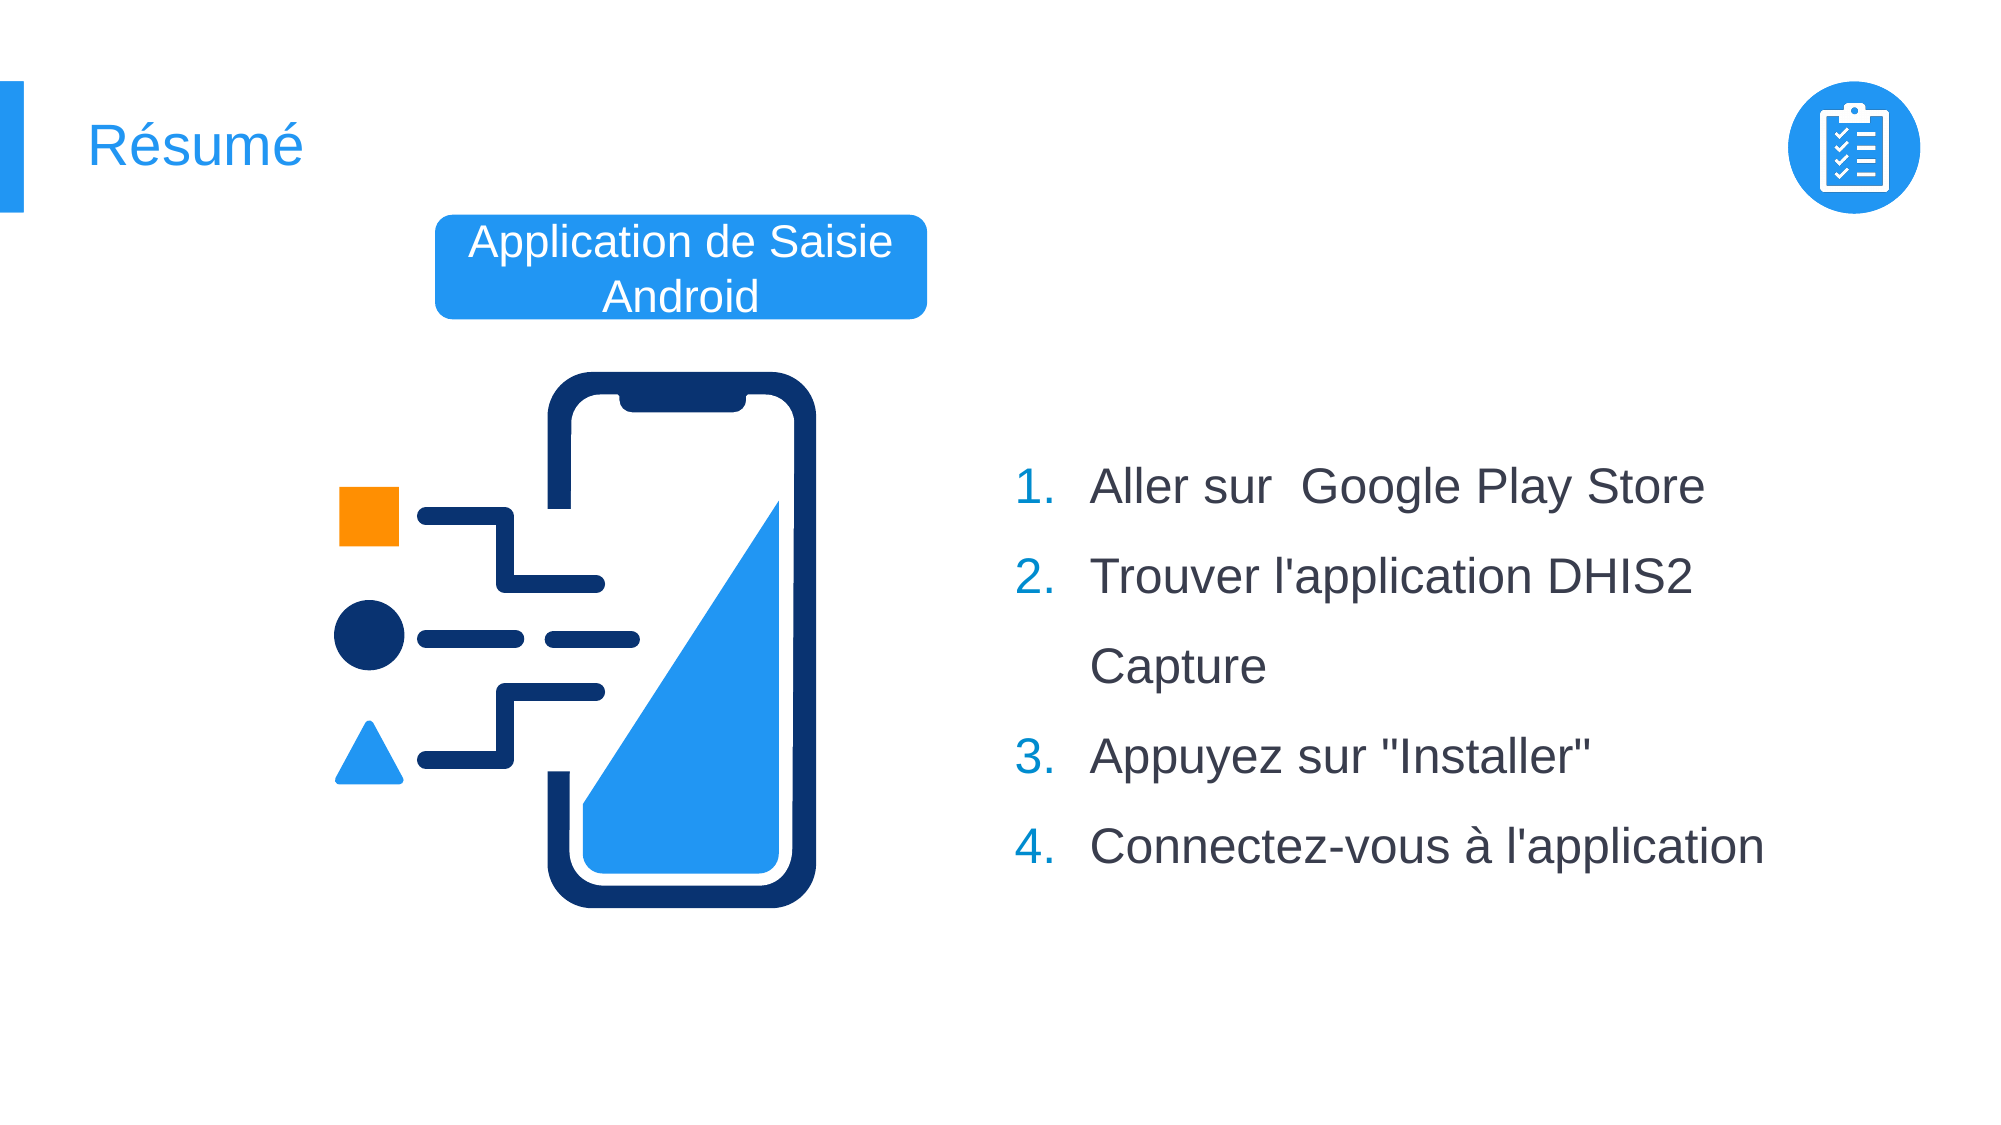

# Résumé
Application de Saisie Android

Aller sur  Google Play Store
Trouver l'application DHIS2 Capture
Appuyez sur "Installer"
Connectez-vous à l'application